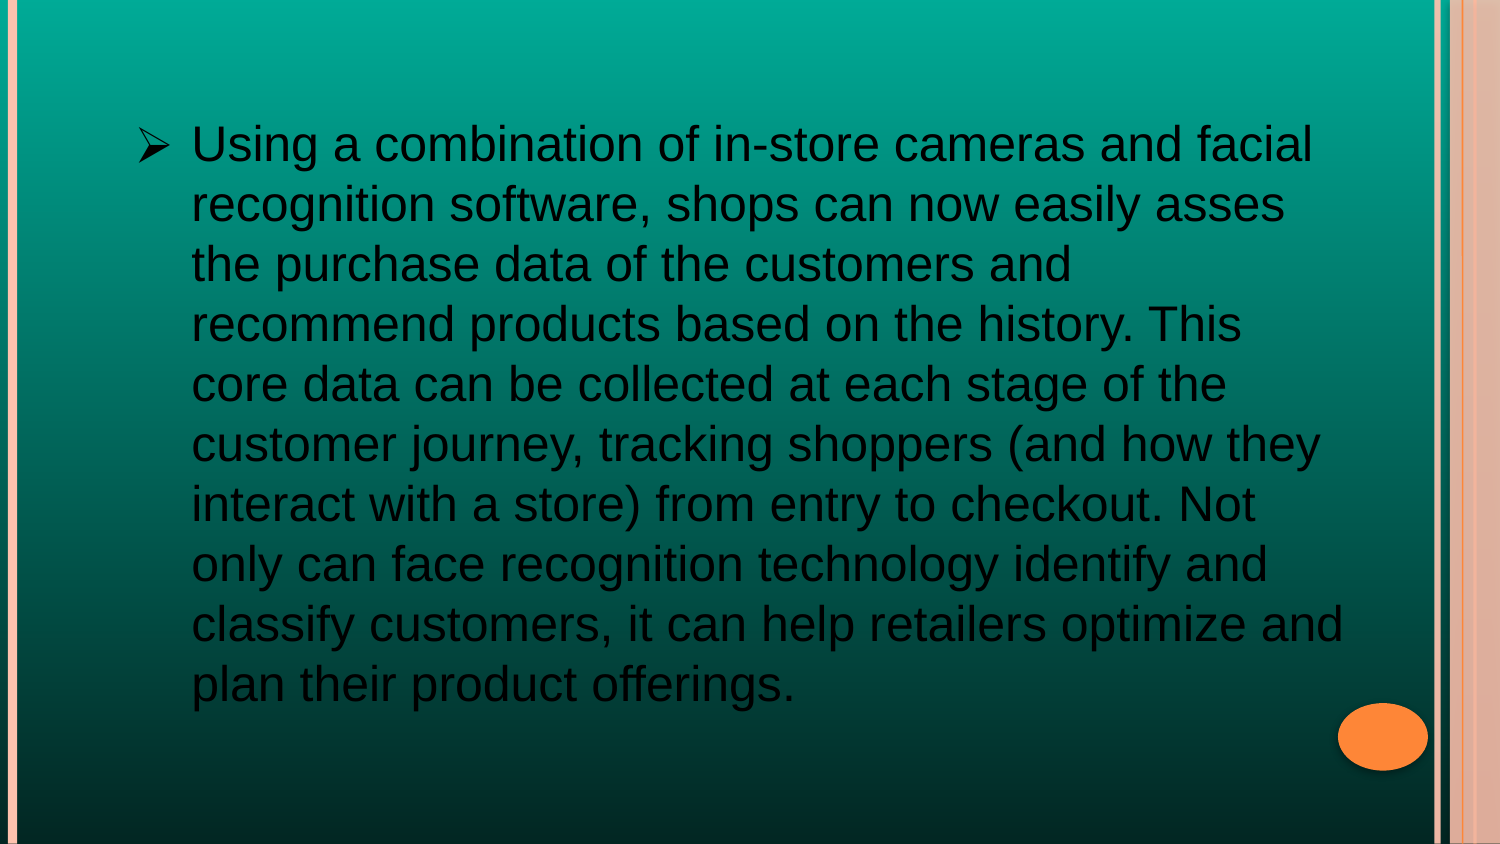

Using a combination of in-store cameras and facial recognition software, shops can now easily asses the purchase data of the customers and recommend products based on the history. This core data can be collected at each stage of the customer journey, tracking shoppers (and how they interact with a store) from entry to checkout. Not only can face recognition technology identify and classify customers, it can help retailers optimize and plan their product offerings.